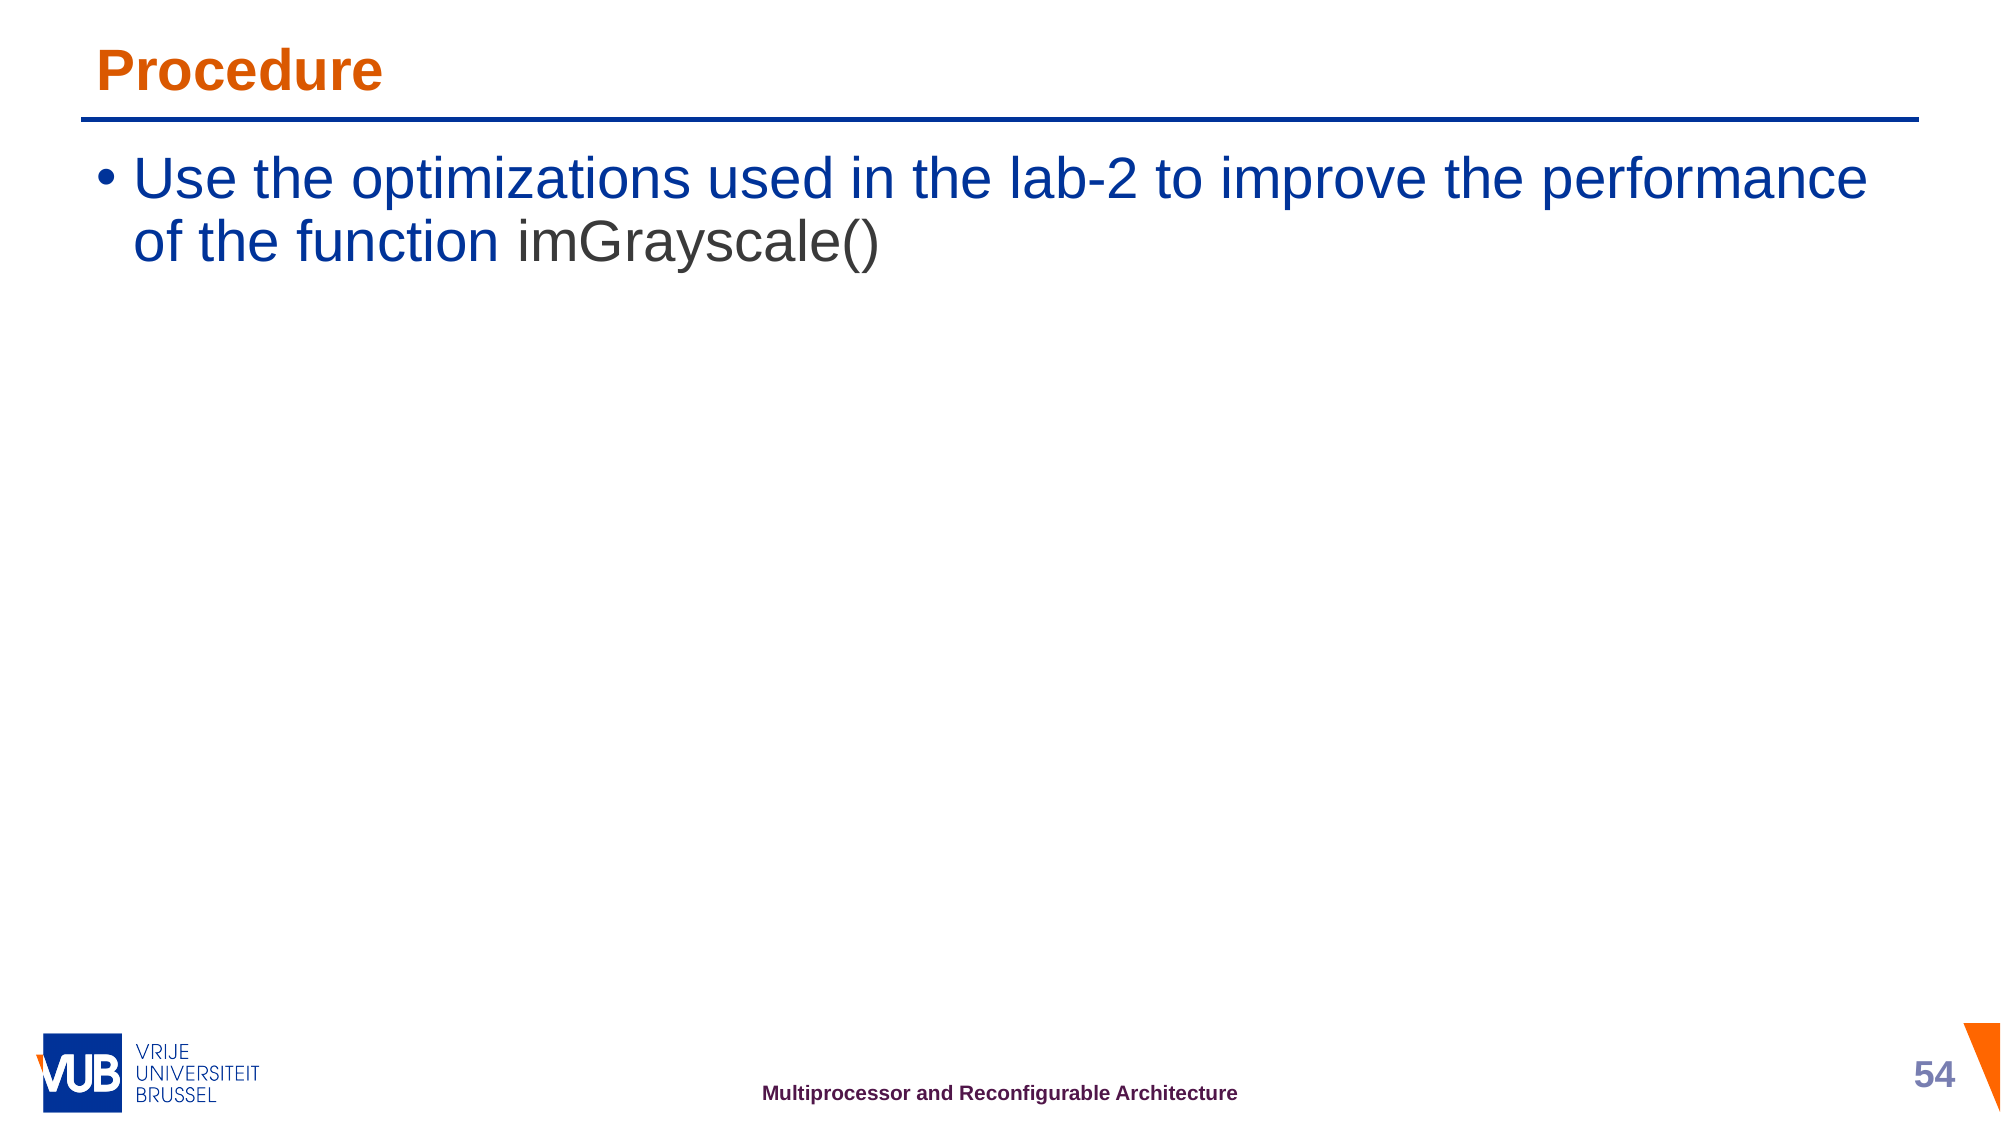

# Procedure
Use the optimizations used in the lab-2 to improve the performance of the function imGrayscale()

54